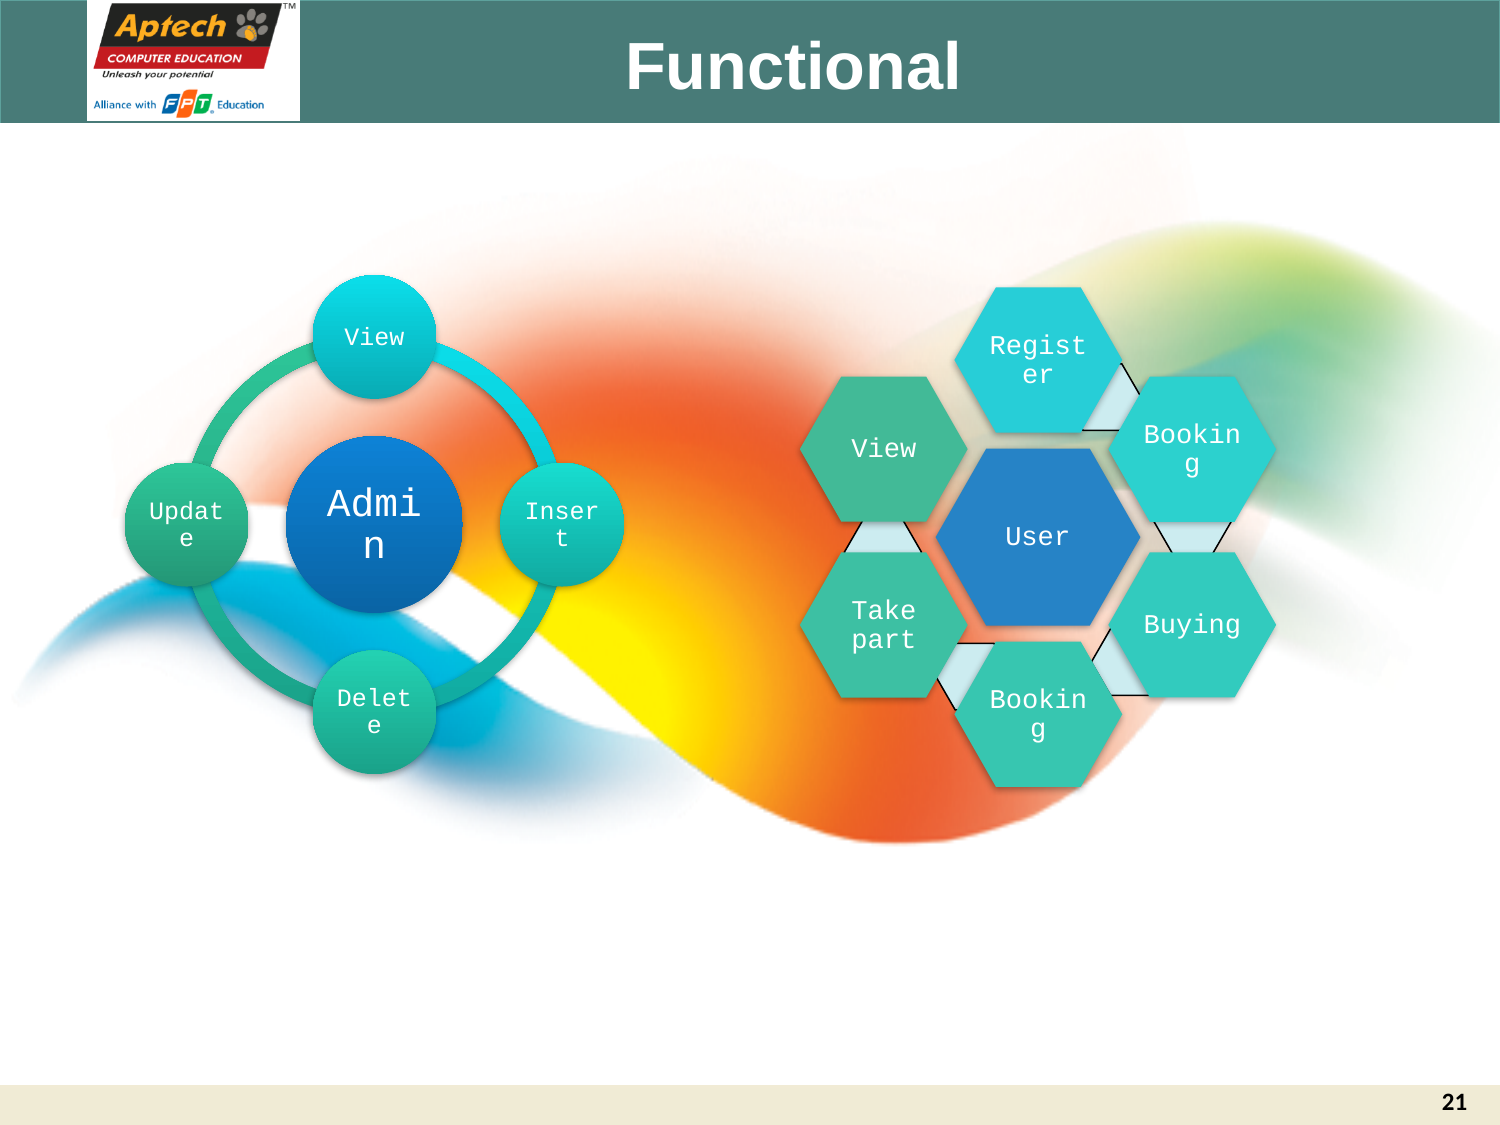

# Functional
Admin
View
Insert
Delete
Update
User
Register
Booking
Buying
Booking
Take part
View
21